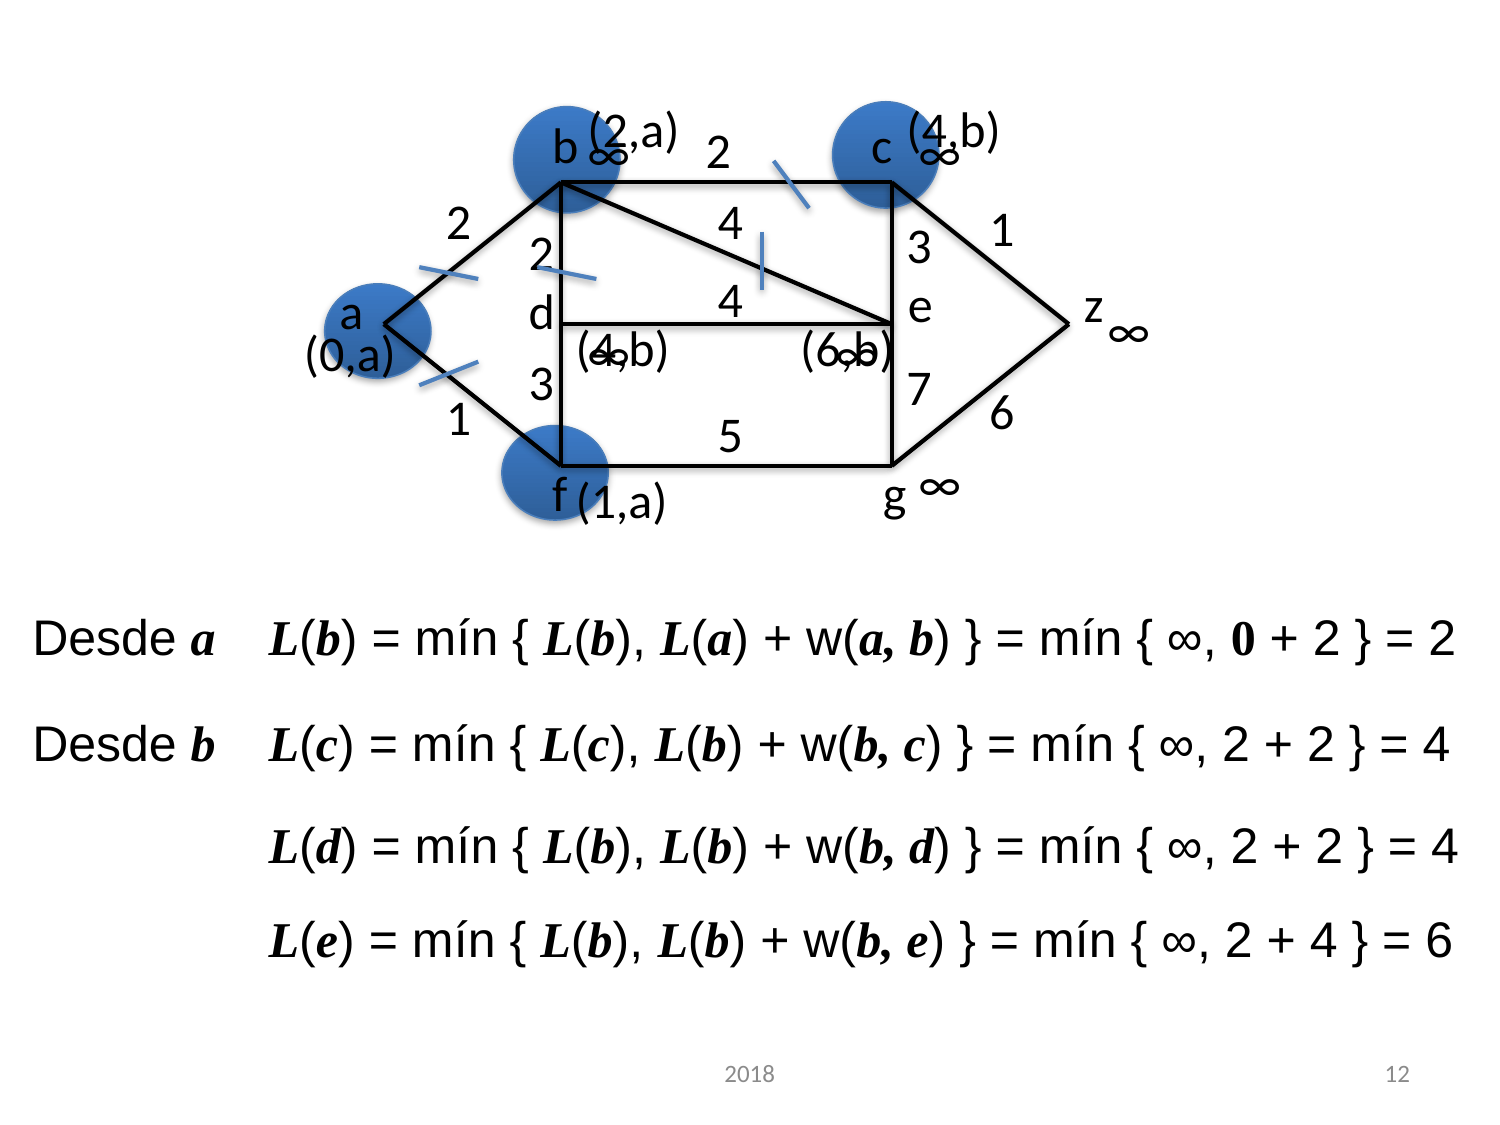

(2,a)
(4,b)

b
c
2
2
4
1
3
2
4
e
z
a
d

∞
(0,a)
3
7
6
1
5

f
g
(1,a)

∞
∞
(4,b)
(6,b)
∞
∞
∞
Desde a
L(b) = mín { L(b), L(a) + w(a, b) } = mín { ∞, 0 + 2 } = 2
Desde b
L(c) = mín { L(c), L(b) + w(b, c) } = mín { ∞, 2 + 2 } = 4
L(d) = mín { L(b), L(b) + w(b, d) } = mín { ∞, 2 + 2 } = 4
L(e) = mín { L(b), L(b) + w(b, e) } = mín { ∞, 2 + 4 } = 6
2018
12